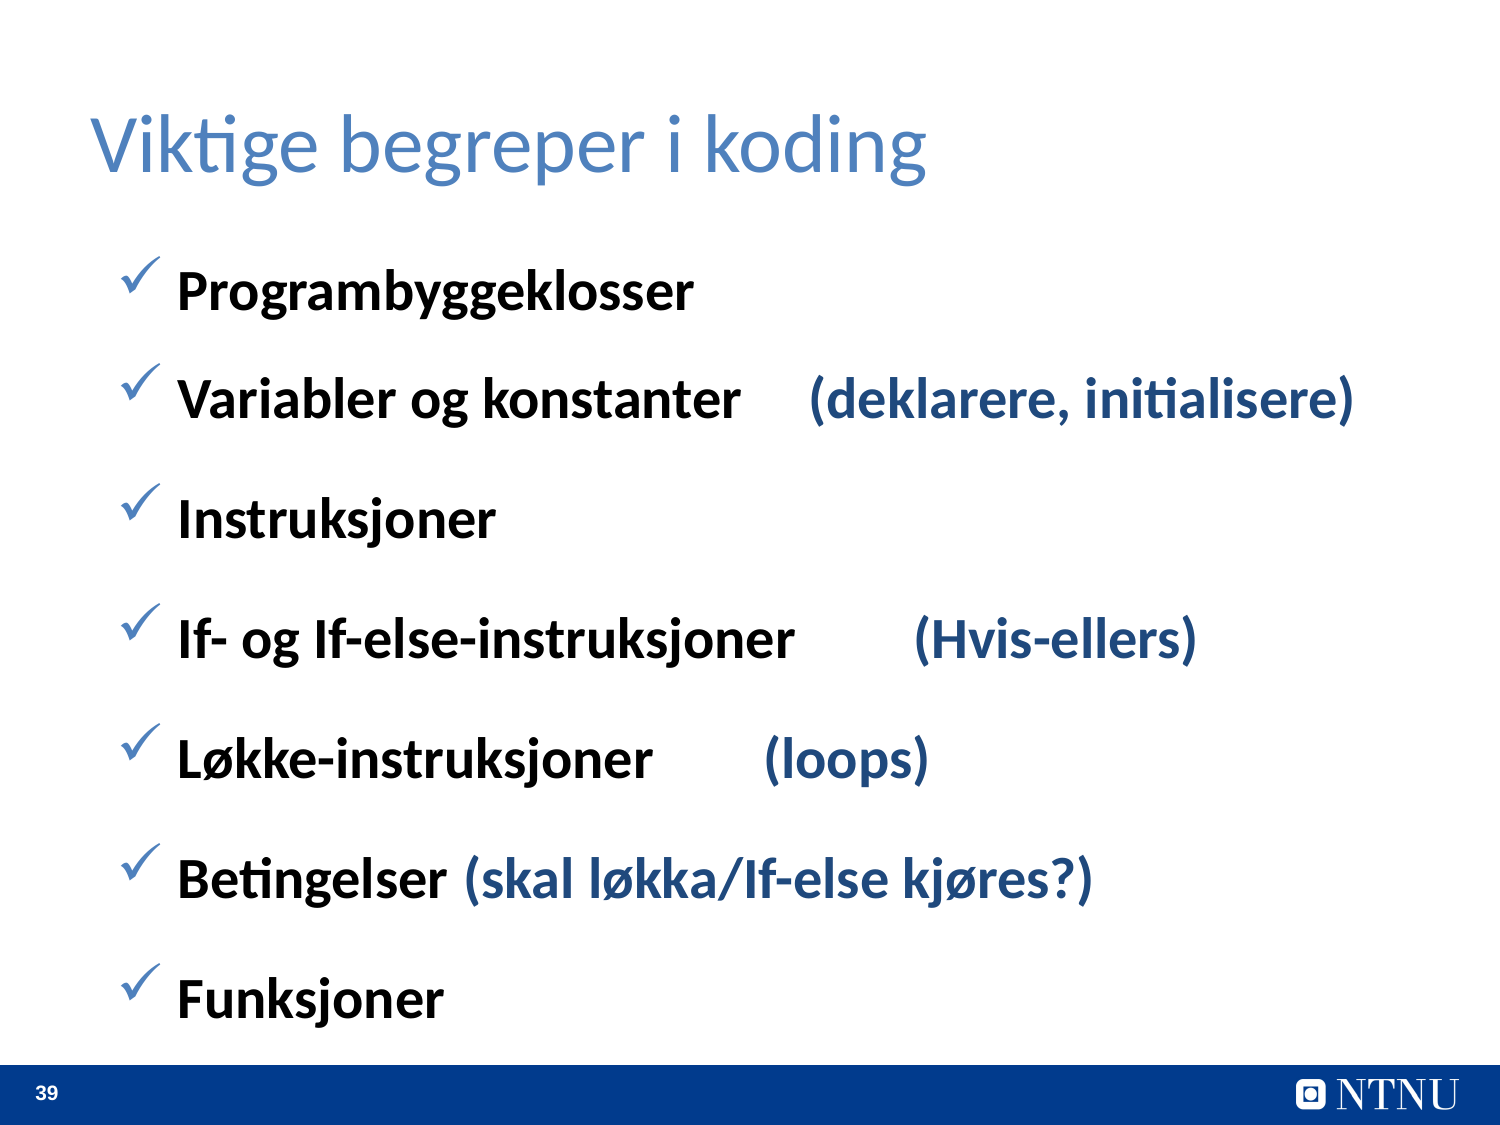

# Viktige begreper i koding
 Programbyggeklosser
 Variabler og konstanter     (deklarere, initialisere)
 Instruksjoner
 If- og If-else-instruksjoner	(Hvis-ellers)
 Løkke-instruksjoner	(loops)
 Betingelser	(skal løkka/If-else kjøres?)
 Funksjoner